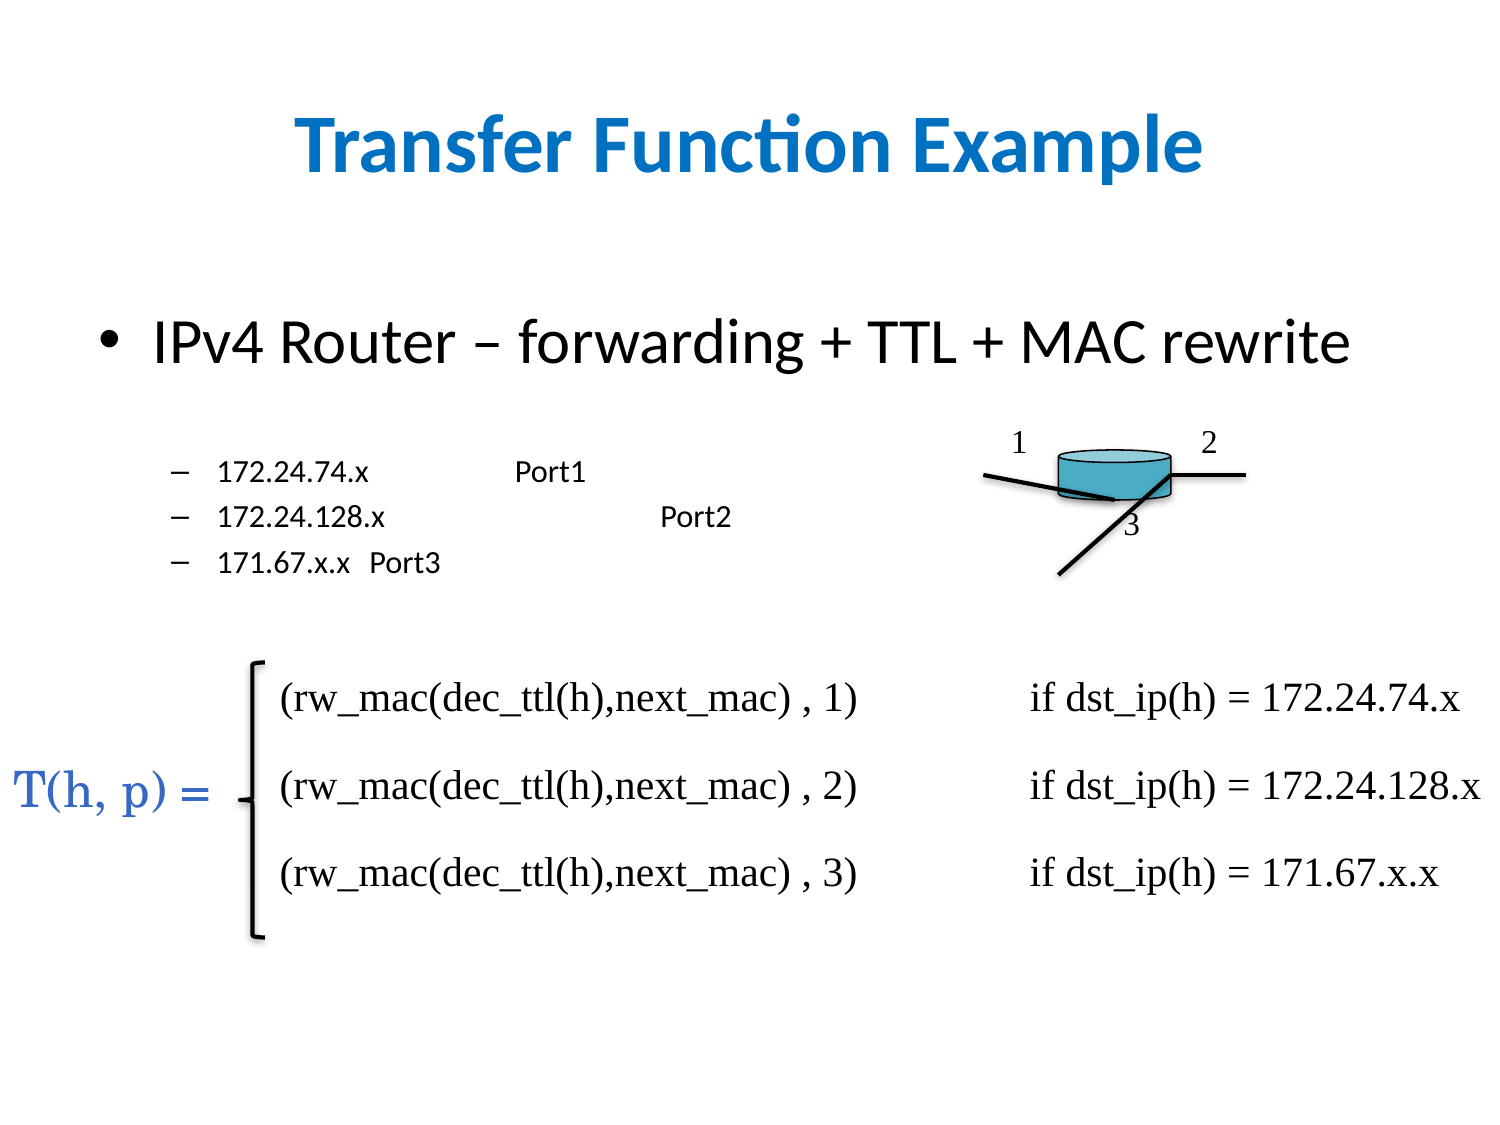

# Transfer Function Example
IPv4 Router – forwarding + TTL + MAC rewrite

172.24.74.x		 Port1
172.24.128.x	 	 Port2
171.67.x.x		 Port3

1
2

3

(rw_mac(dec_ttl(h),next_mac) , 1)		if dst_ip(h) = 172.24.74.x
T(h, p) =

(rw_mac(dec_ttl(h),next_mac) , 2)		if dst_ip(h) = 172.24.128.x
(rw_mac(dec_ttl(h),next_mac) , 3)		if dst_ip(h) = 171.67.x.x